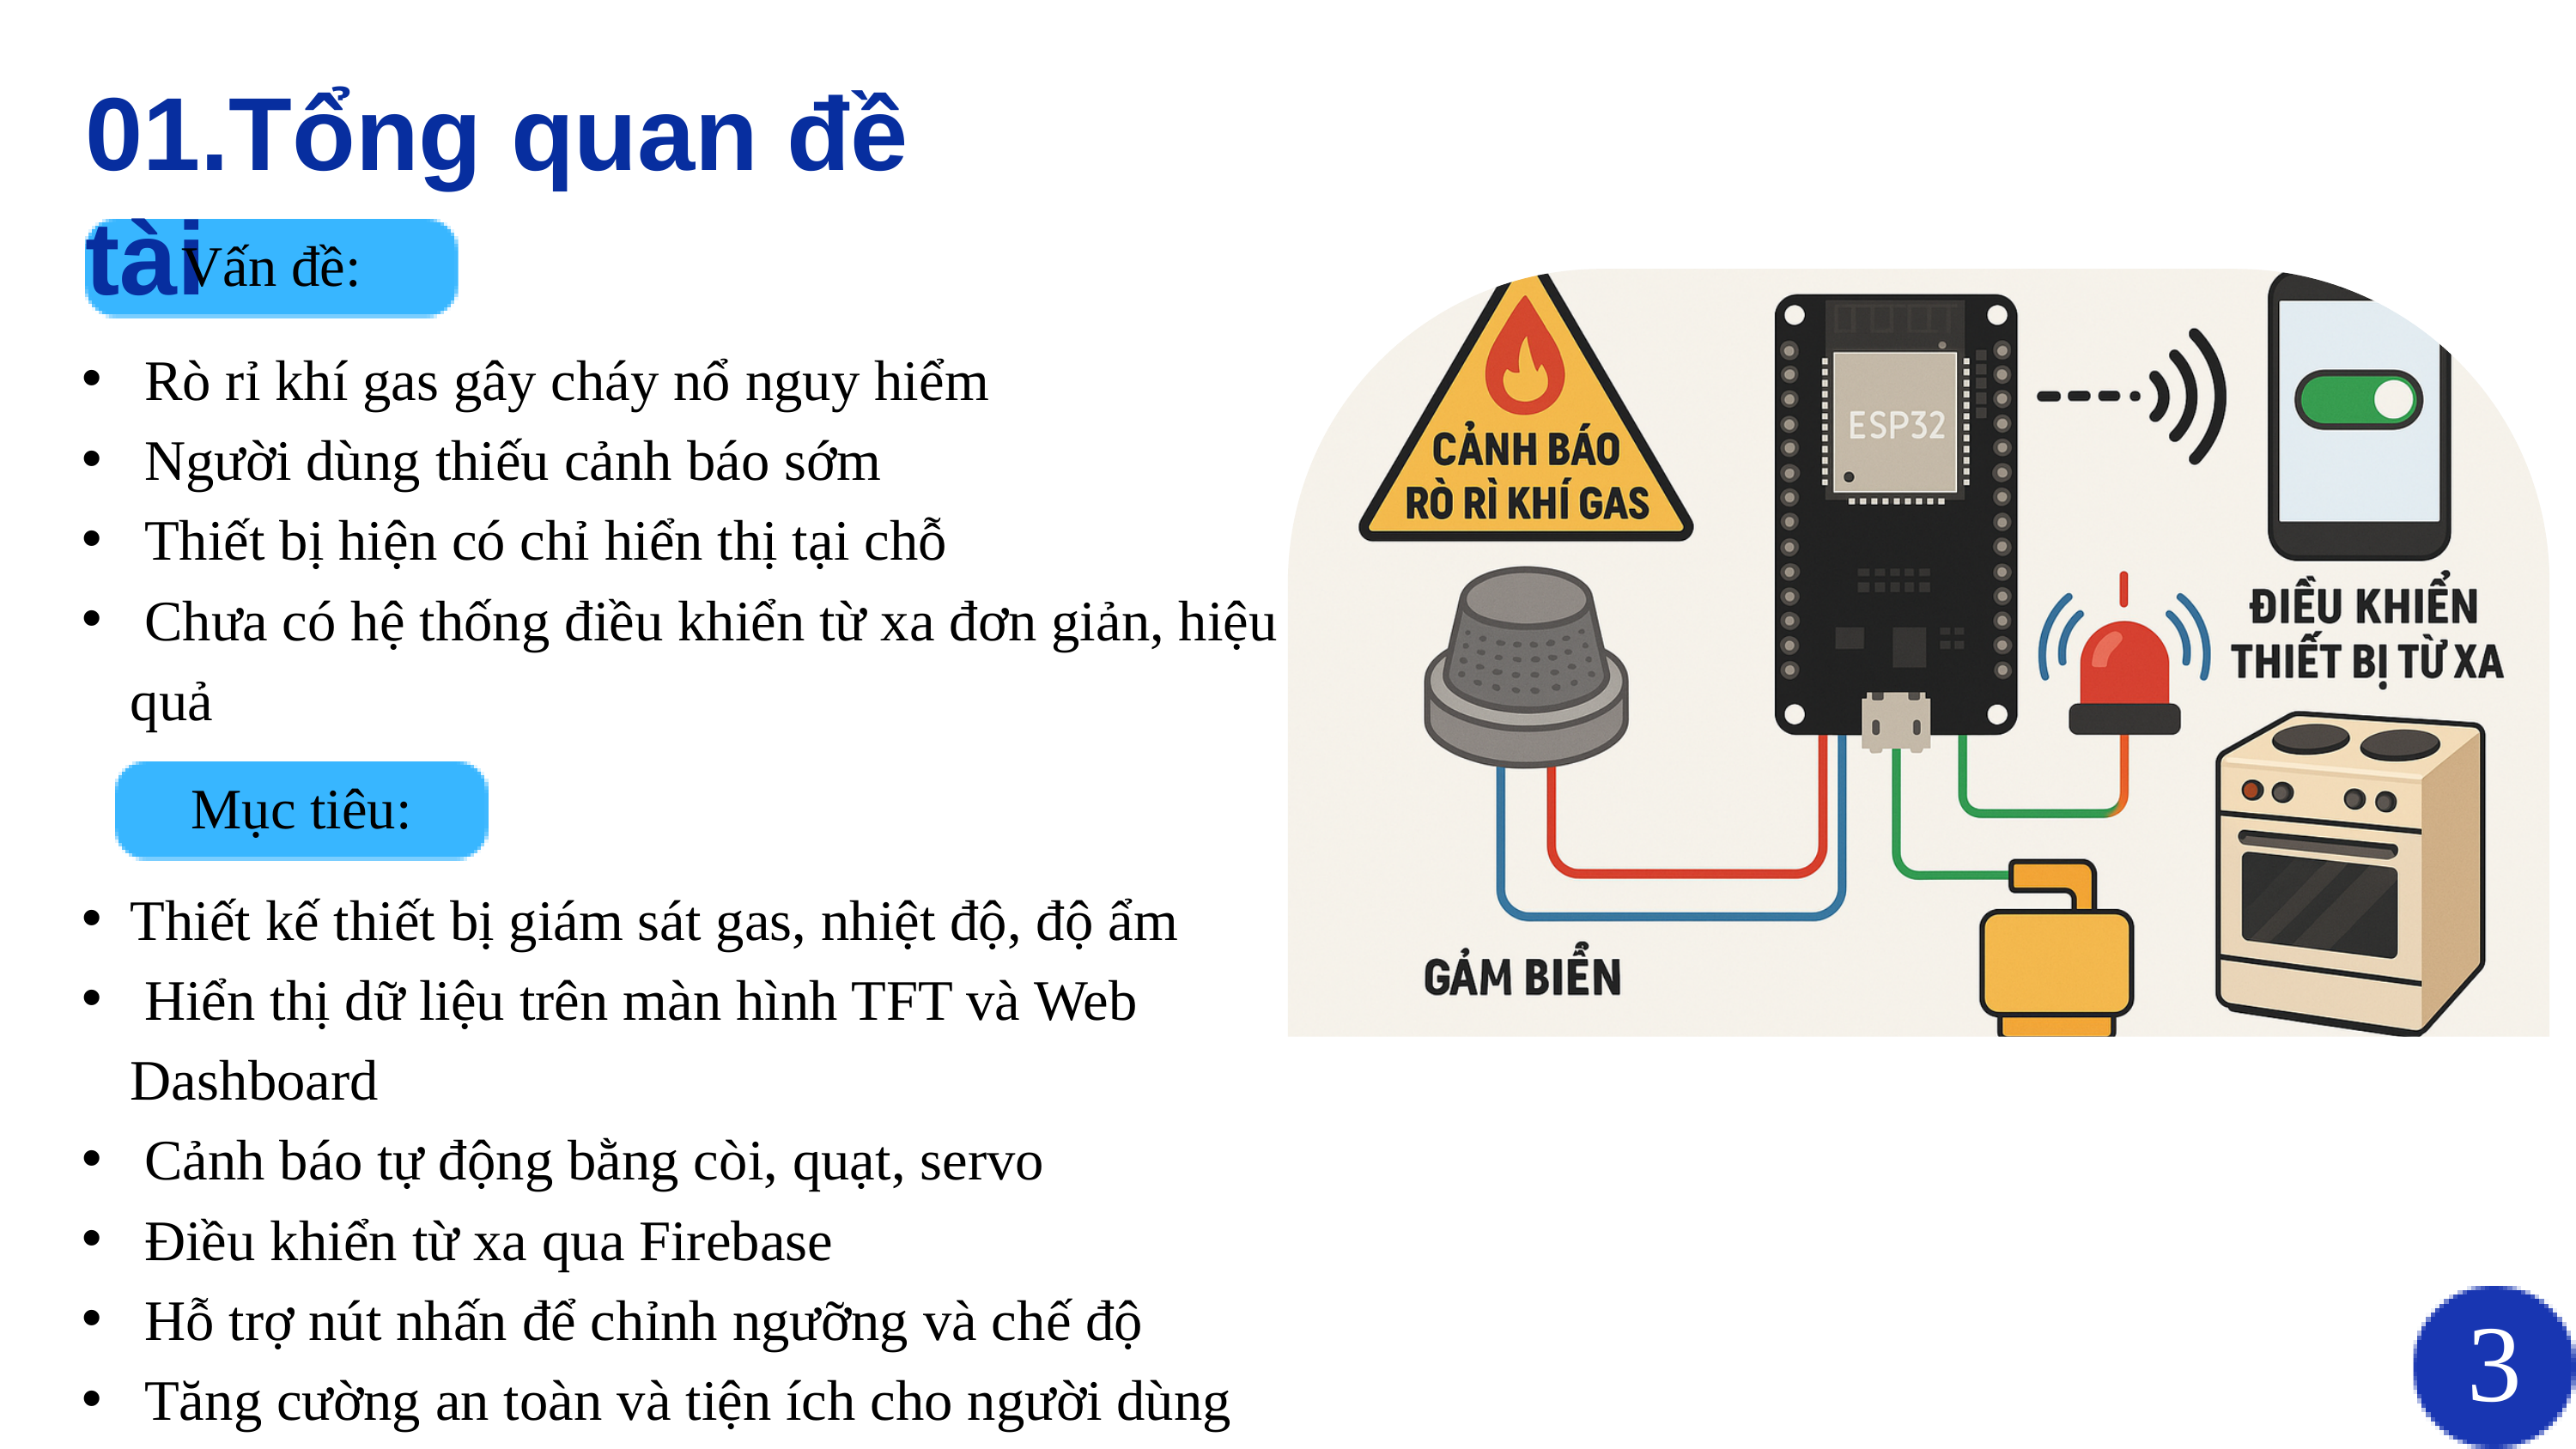

01.Tổng quan đề tài
Vấn đề:

 Rò rỉ khí gas gây cháy nổ nguy hiểm
 Người dùng thiếu cảnh báo sớm
 Thiết bị hiện có chỉ hiển thị tại chỗ
 Chưa có hệ thống điều khiển từ xa đơn giản, hiệu quả

Mục tiêu:

Thiết kế thiết bị giám sát gas, nhiệt độ, độ ẩm
 Hiển thị dữ liệu trên màn hình TFT và Web Dashboard
 Cảnh báo tự động bằng còi, quạt, servo
 Điều khiển từ xa qua Firebase
 Hỗ trợ nút nhấn để chỉnh ngưỡng và chế độ
 Tăng cường an toàn và tiện ích cho người dùng
3